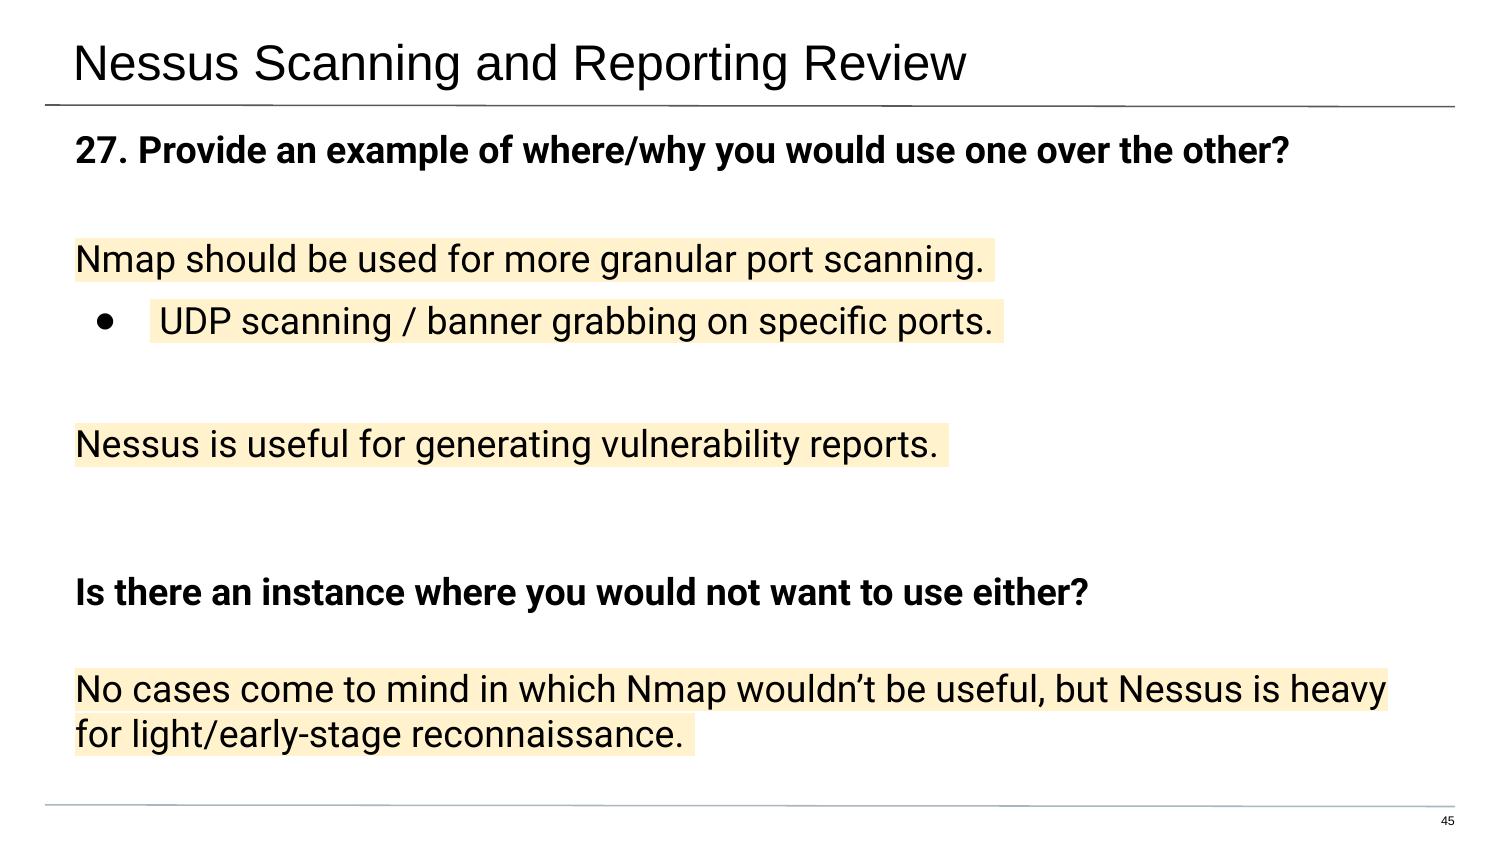

# Nessus Scanning and Reporting Review
27. Provide an example of where/why you would use one over the other?
Nmap should be used for more granular port scanning.
 UDP scanning / banner grabbing on specific ports.

Nessus is useful for generating vulnerability reports.

Is there an instance where you would not want to use either?

No cases come to mind in which Nmap wouldn’t be useful, but Nessus is heavy for light/early-stage reconnaissance.

45